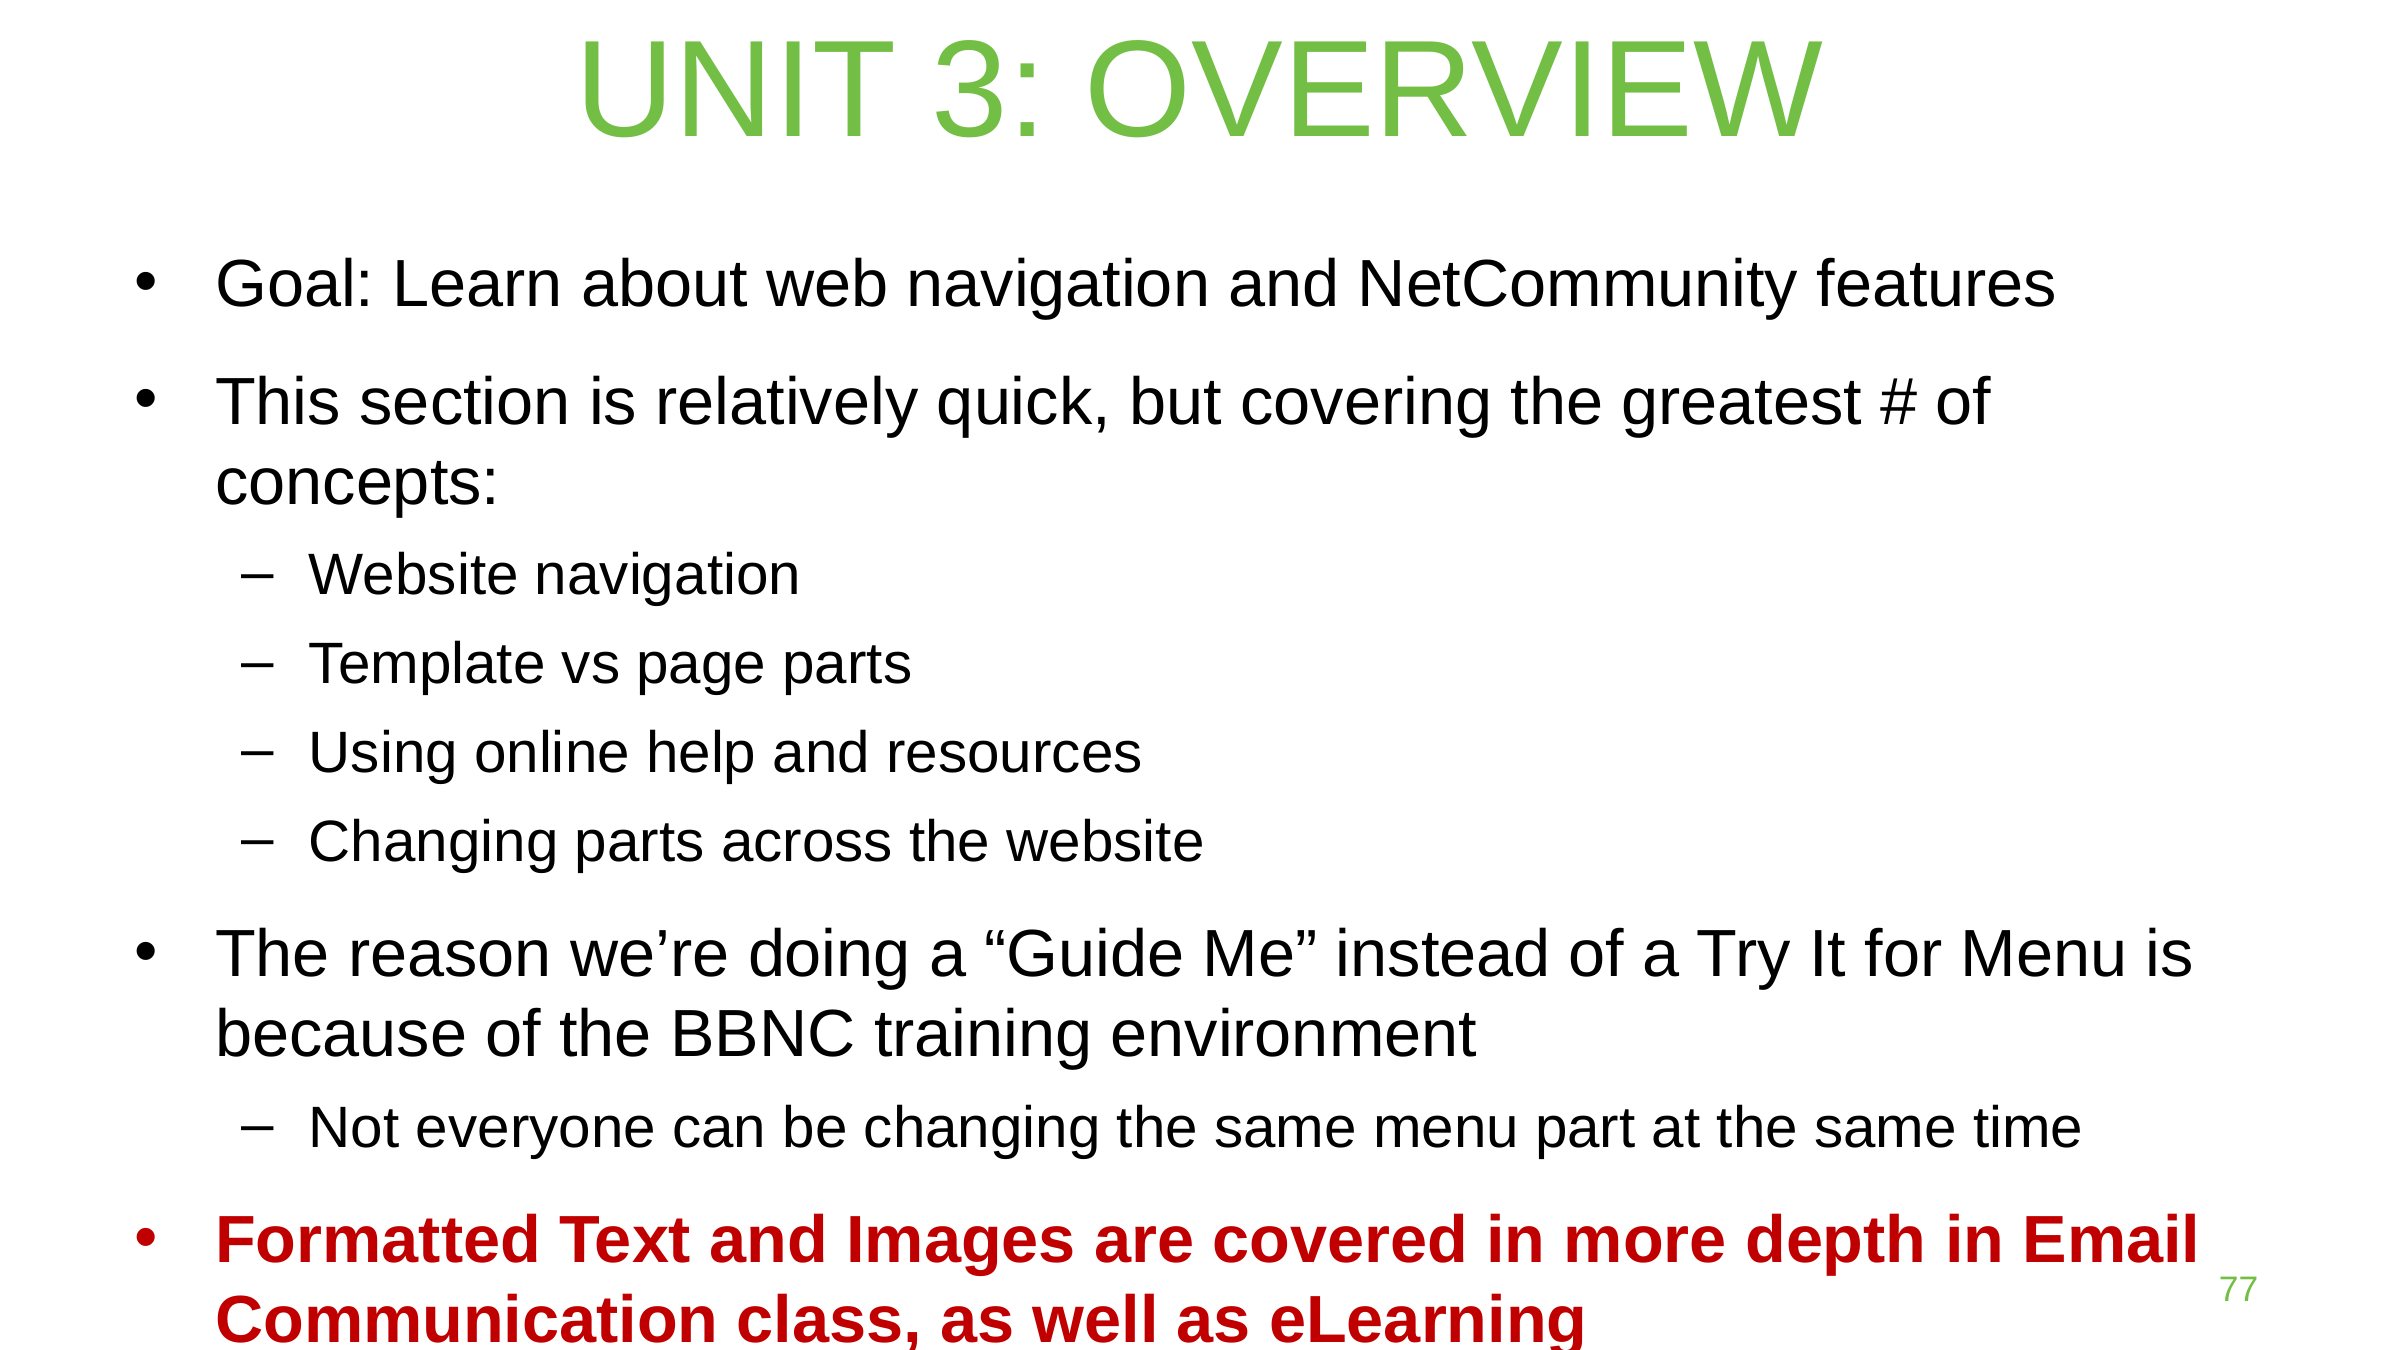

# Unit 3: overview
Goal: Learn about web navigation and NetCommunity features
This section is relatively quick, but covering the greatest # of concepts:
Website navigation
Template vs page parts
Using online help and resources
Changing parts across the website
The reason we’re doing a “Guide Me” instead of a Try It for Menu is because of the BBNC training environment
Not everyone can be changing the same menu part at the same time
Formatted Text and Images are covered in more depth in Email Communication class, as well as eLearning

77